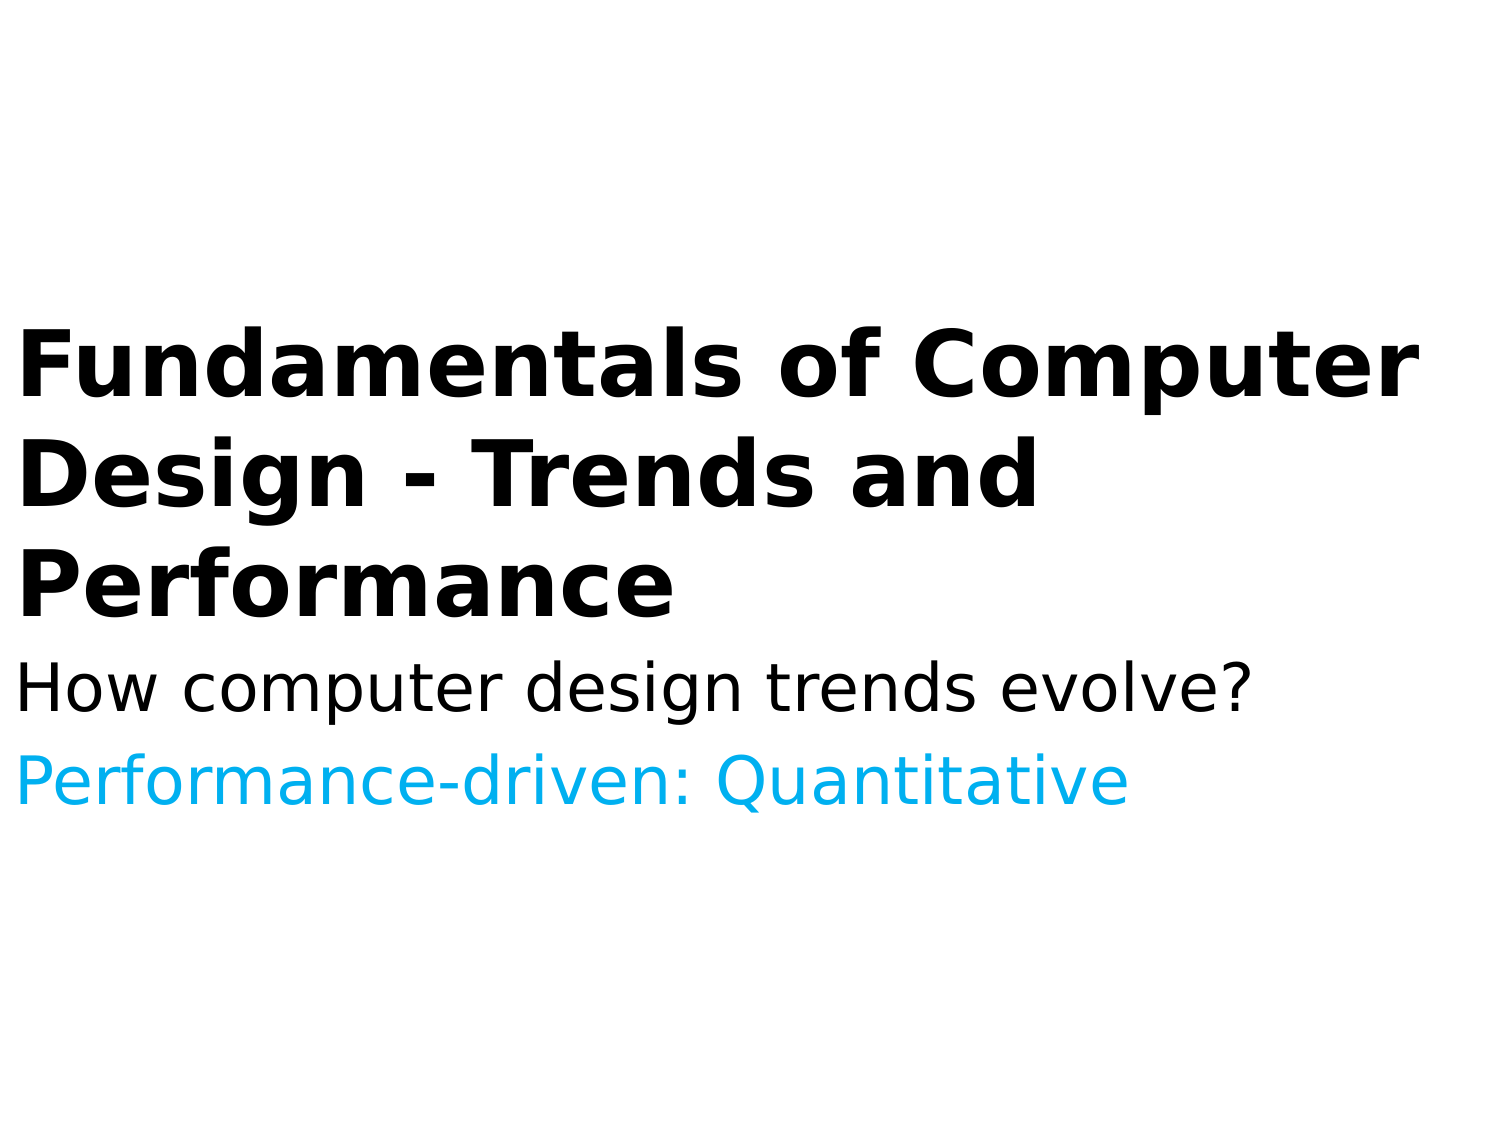

# Fundamentals of Computer Design - Trends and Performance
How computer design trends evolve?
Performance-driven: Quantitative